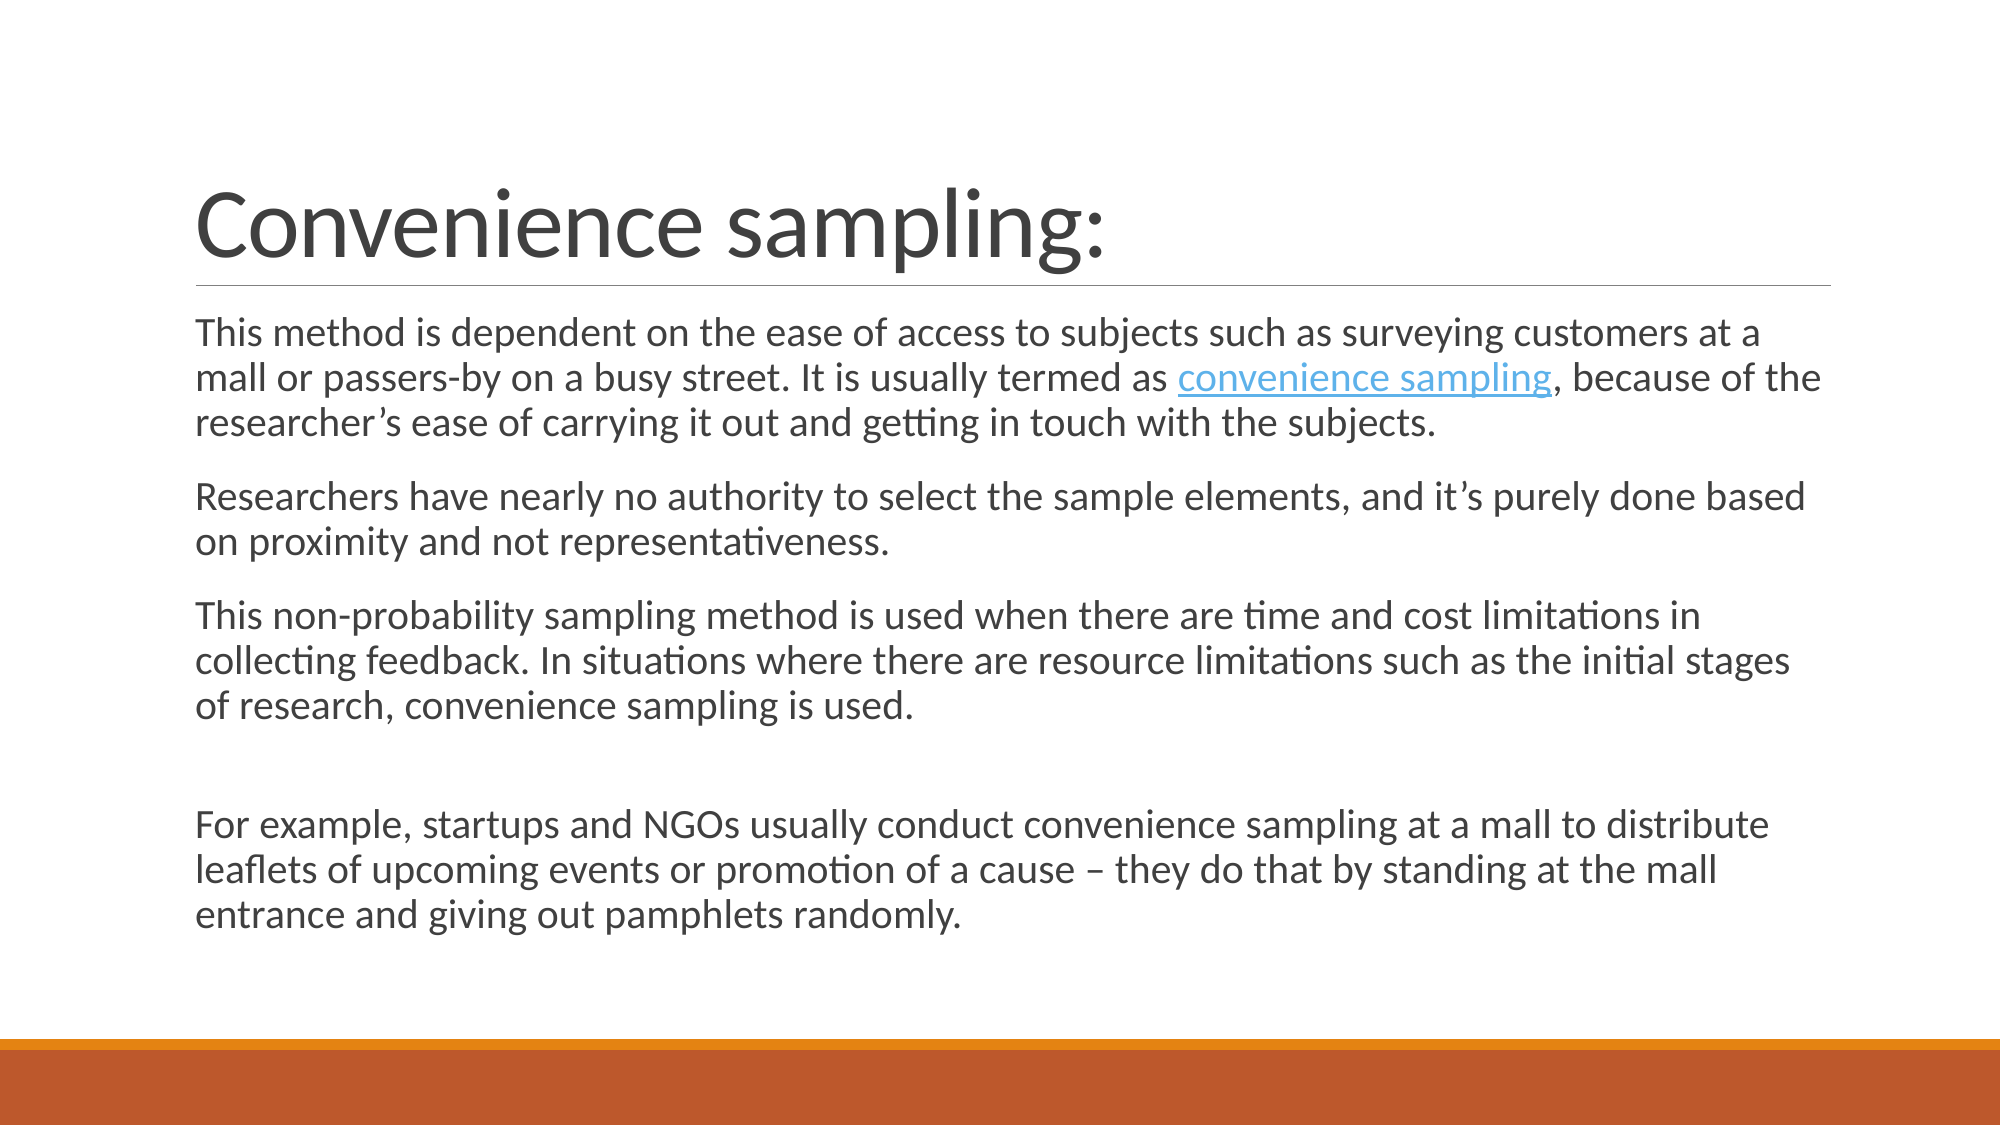

# Convenience sampling:
This method is dependent on the ease of access to subjects such as surveying customers at a mall or passers-by on a busy street. It is usually termed as convenience sampling, because of the researcher’s ease of carrying it out and getting in touch with the subjects.
Researchers have nearly no authority to select the sample elements, and it’s purely done based on proximity and not representativeness.
This non-probability sampling method is used when there are time and cost limitations in collecting feedback. In situations where there are resource limitations such as the initial stages of research, convenience sampling is used.
For example, startups and NGOs usually conduct convenience sampling at a mall to distribute leaflets of upcoming events or promotion of a cause – they do that by standing at the mall entrance and giving out pamphlets randomly.